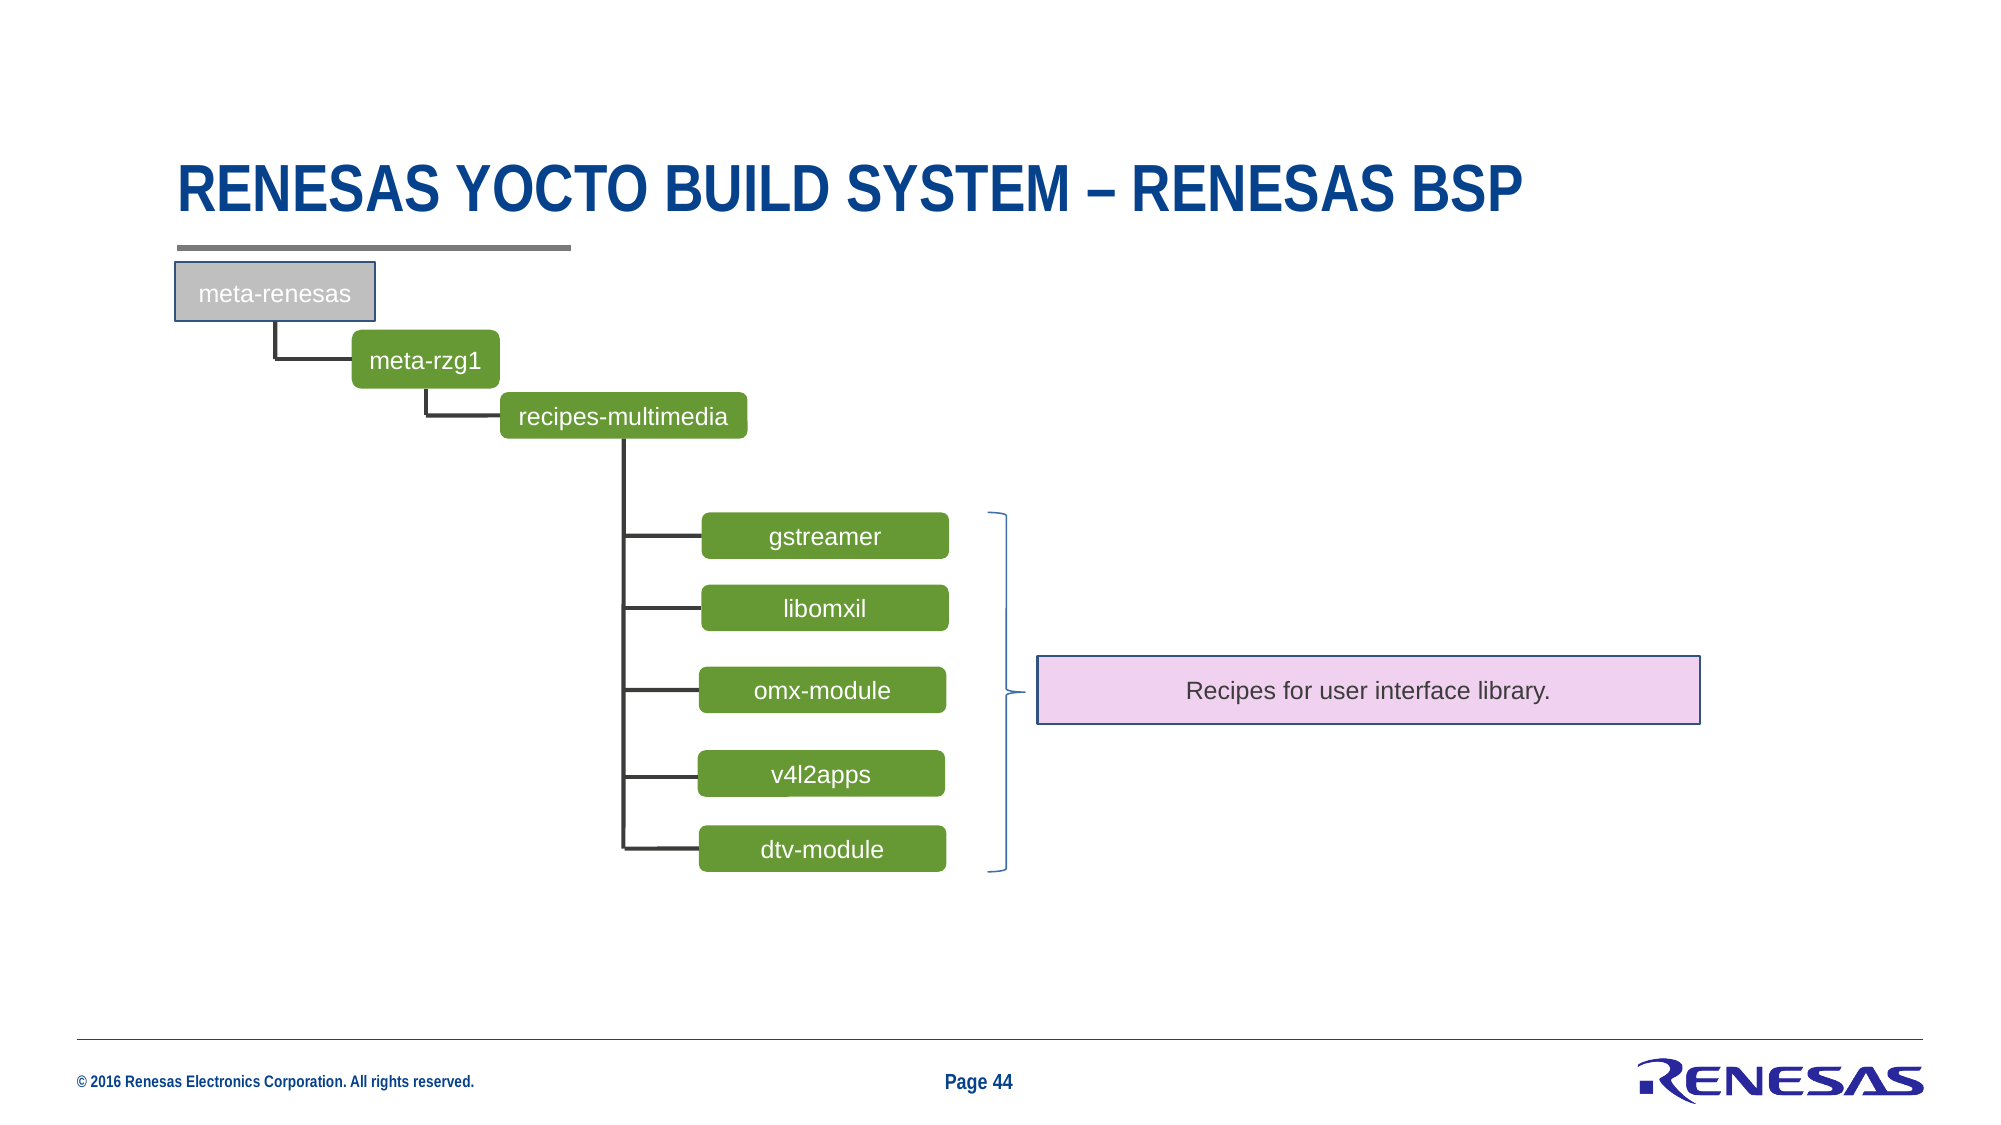

# Renesas Yocto Build system – Renesas BSP
meta-renesas
meta-rzg1
recipes-multimedia
gstreamer

libomxil
Recipes for user interface library.
omx-module
v4l2apps
dtv-module
Page 44